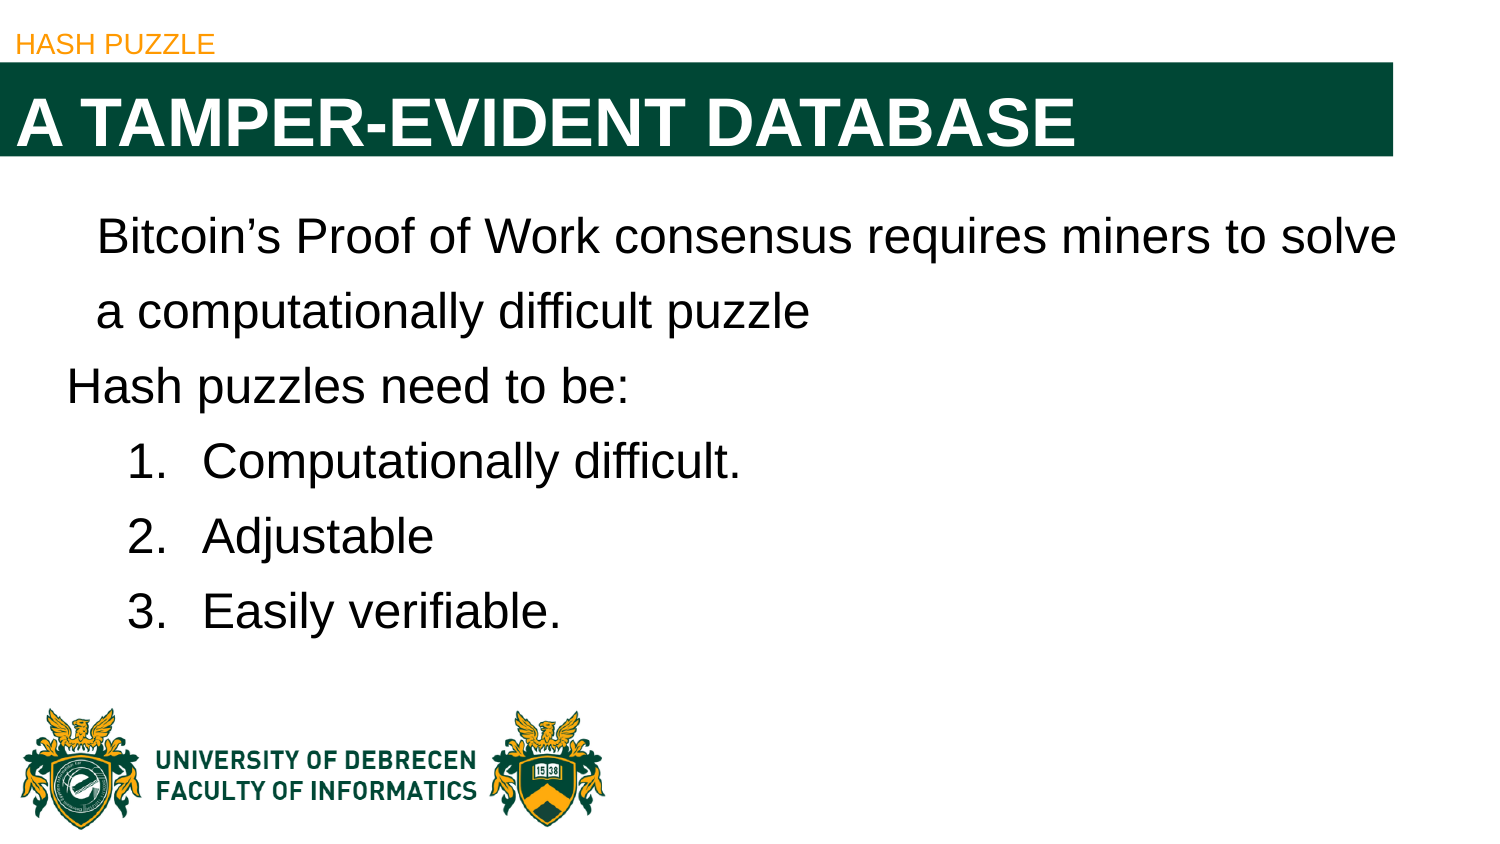

HASH PUZZLE
A TAMPER-EVIDENT DATABASE
Bitcoin’s Proof of Work consensus requires miners to solve a computationally difficult puzzle
Hash puzzles need to be:
Computationally difficult.
Adjustable
Easily verifiable.